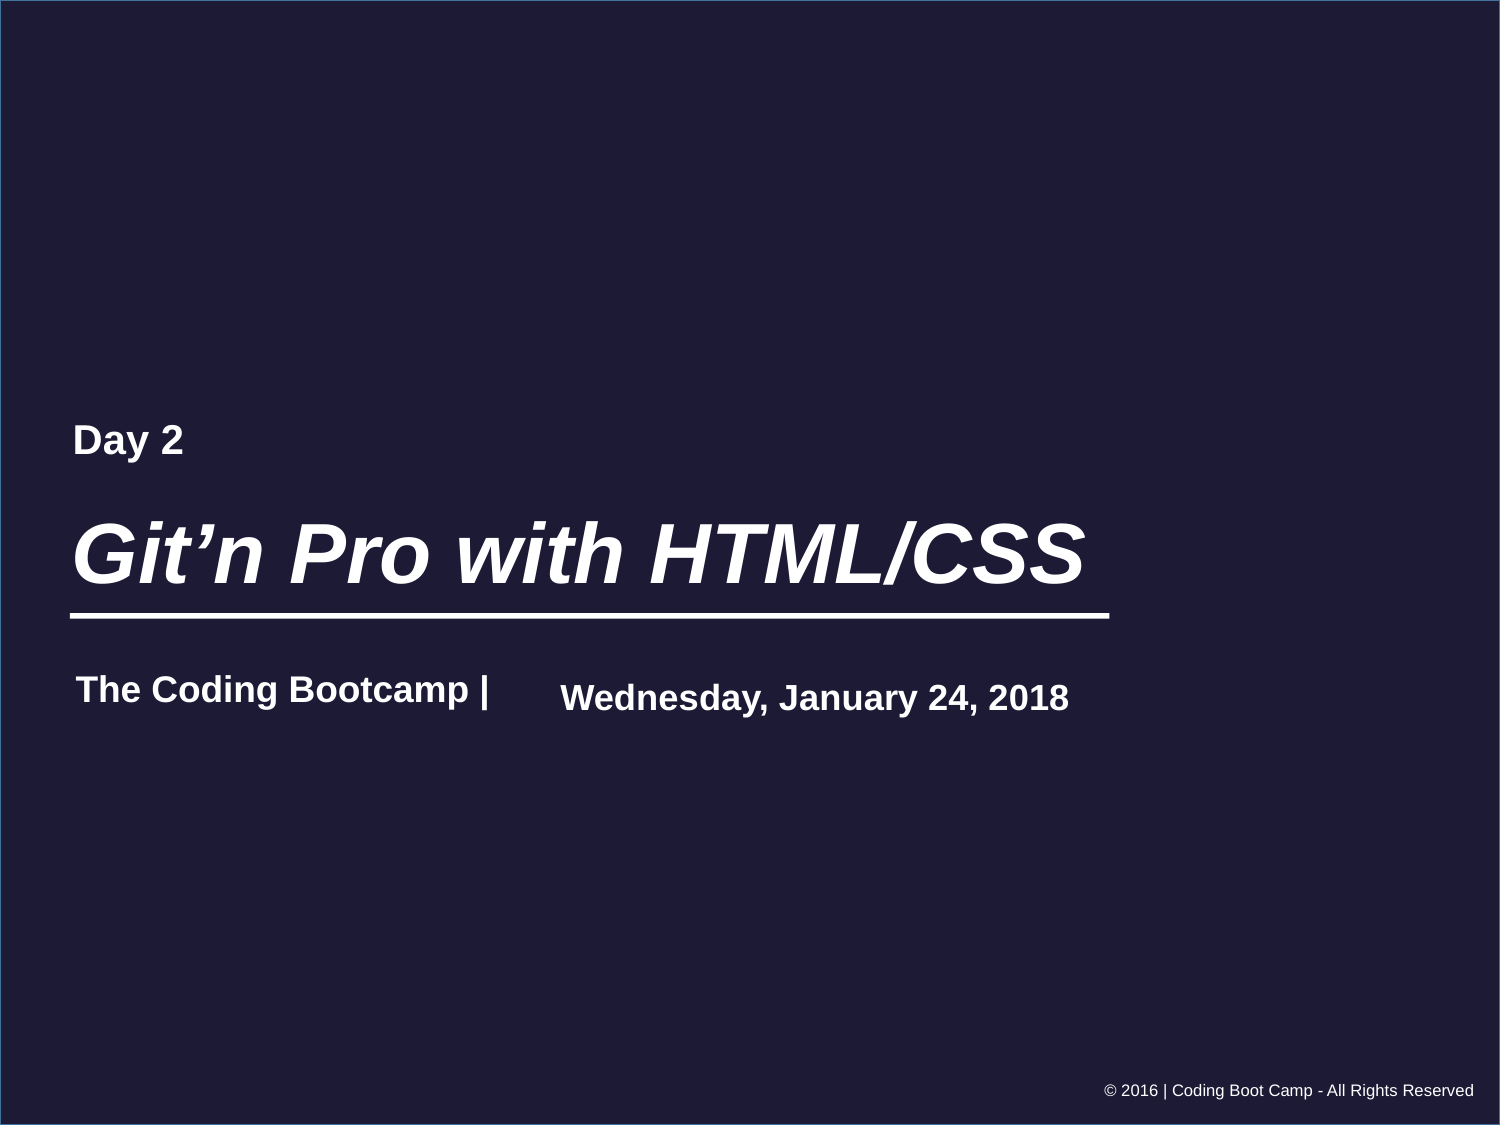

Day 2
# Git’n Pro with HTML/CSS
Wednesday, January 24, 2018